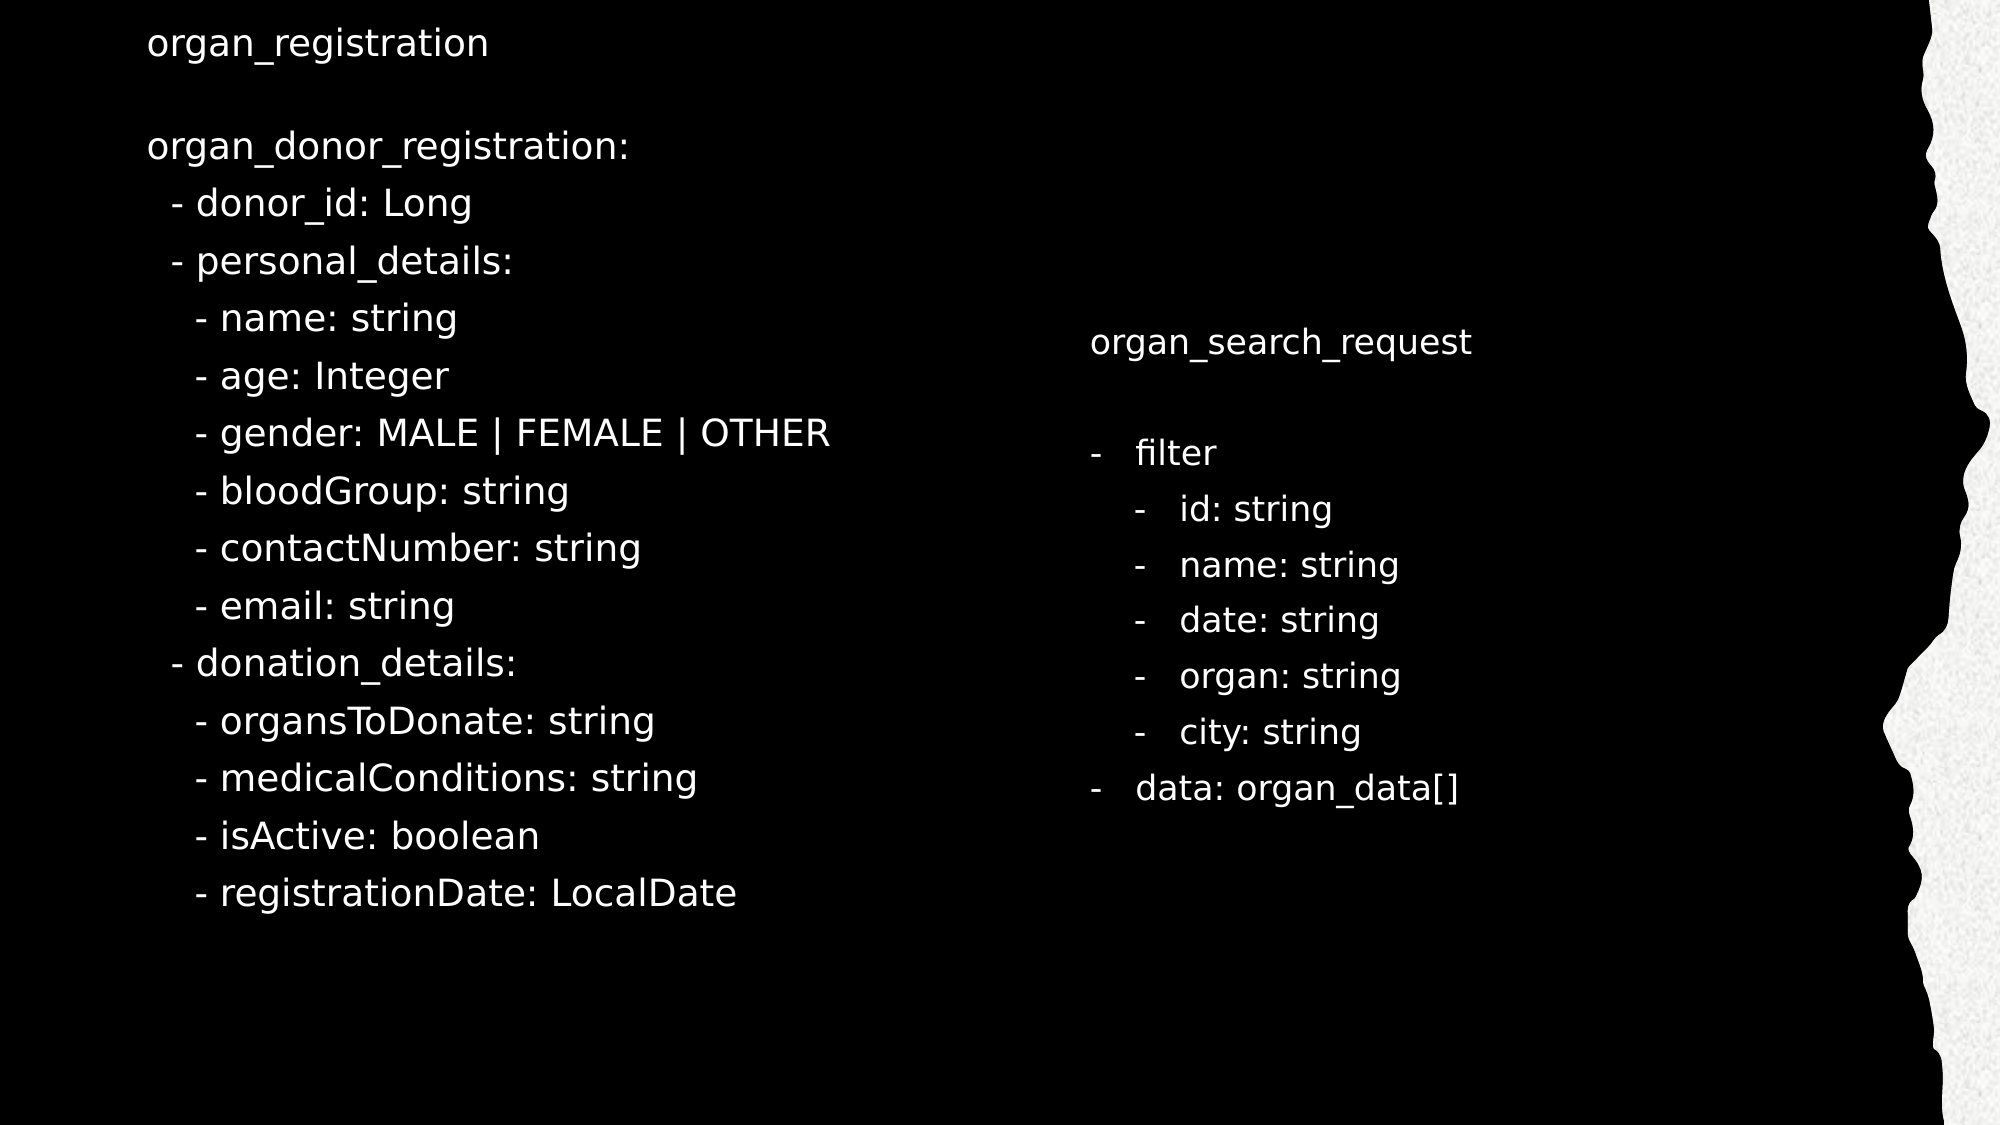

organ_registration
organ_donor_registration:
  - donor_id: Long
  - personal_details:
    - name: string
    - age: Integer
    - gender: MALE | FEMALE | OTHER
    - bloodGroup: string
    - contactNumber: string
    - email: string
  - donation_details:
    - organsToDonate: string
    - medicalConditions: string
    - isActive: boolean
    - registrationDate: LocalDate

organ_search_request

-   filter
    -   id: string
    -   name: string
    -   date: string
    -   organ: string
    -   city: string
-   data: organ_data[]